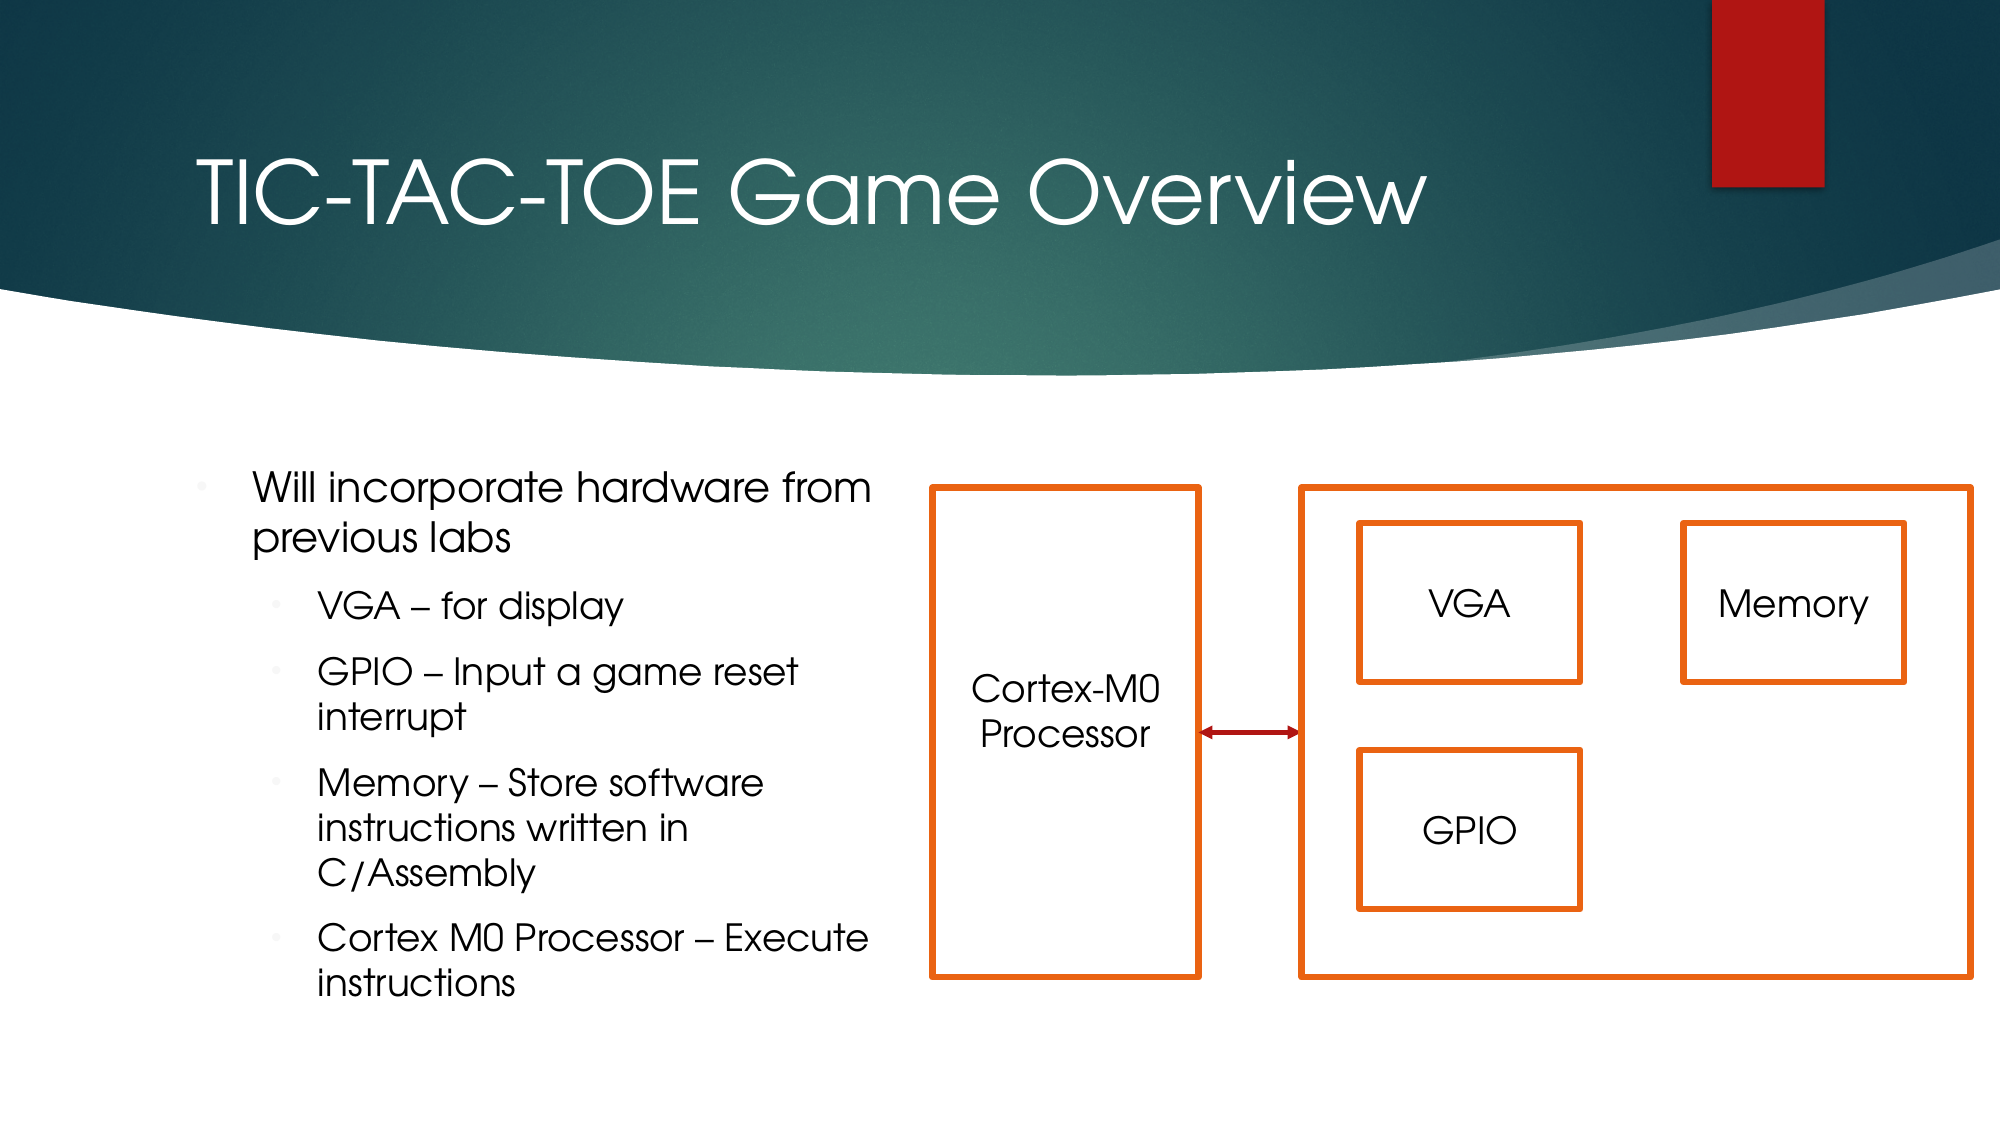

# TIC-TAC-TOE Game Overview

Will incorporate hardware from previous labs
VGA – for display
GPIO – Input a game reset interrupt
Memory – Store software instructions written in C/Assembly
Cortex M0 Processor – Execute instructions
Cortex-M0 Processor

VGA
Memory
GPIO